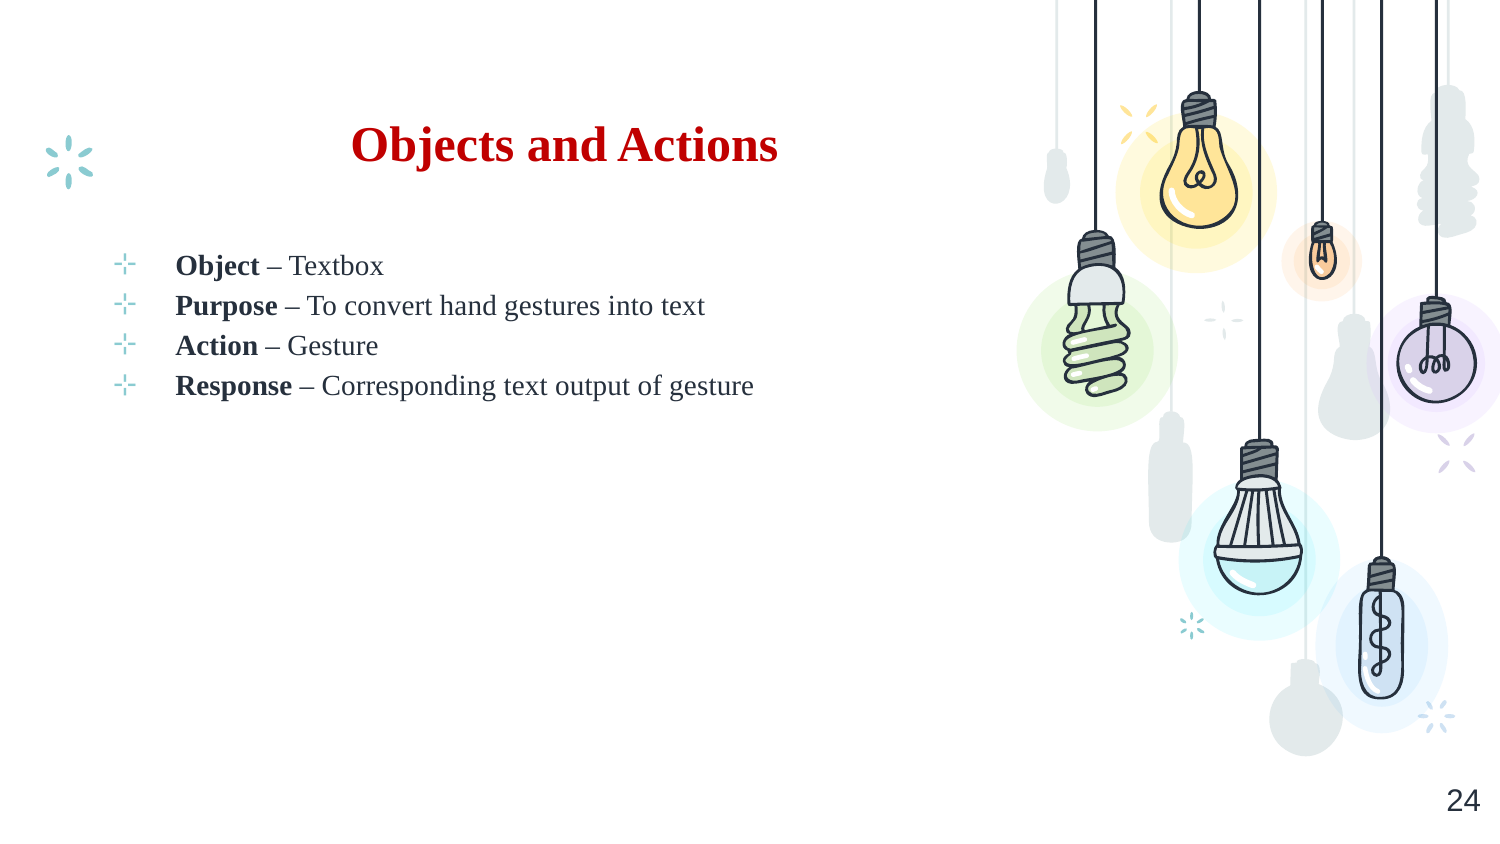

Objects and Actions

Object – Textbox
Purpose – To convert hand gestures into text
Action – Gesture
Response – Corresponding text output of gesture
24